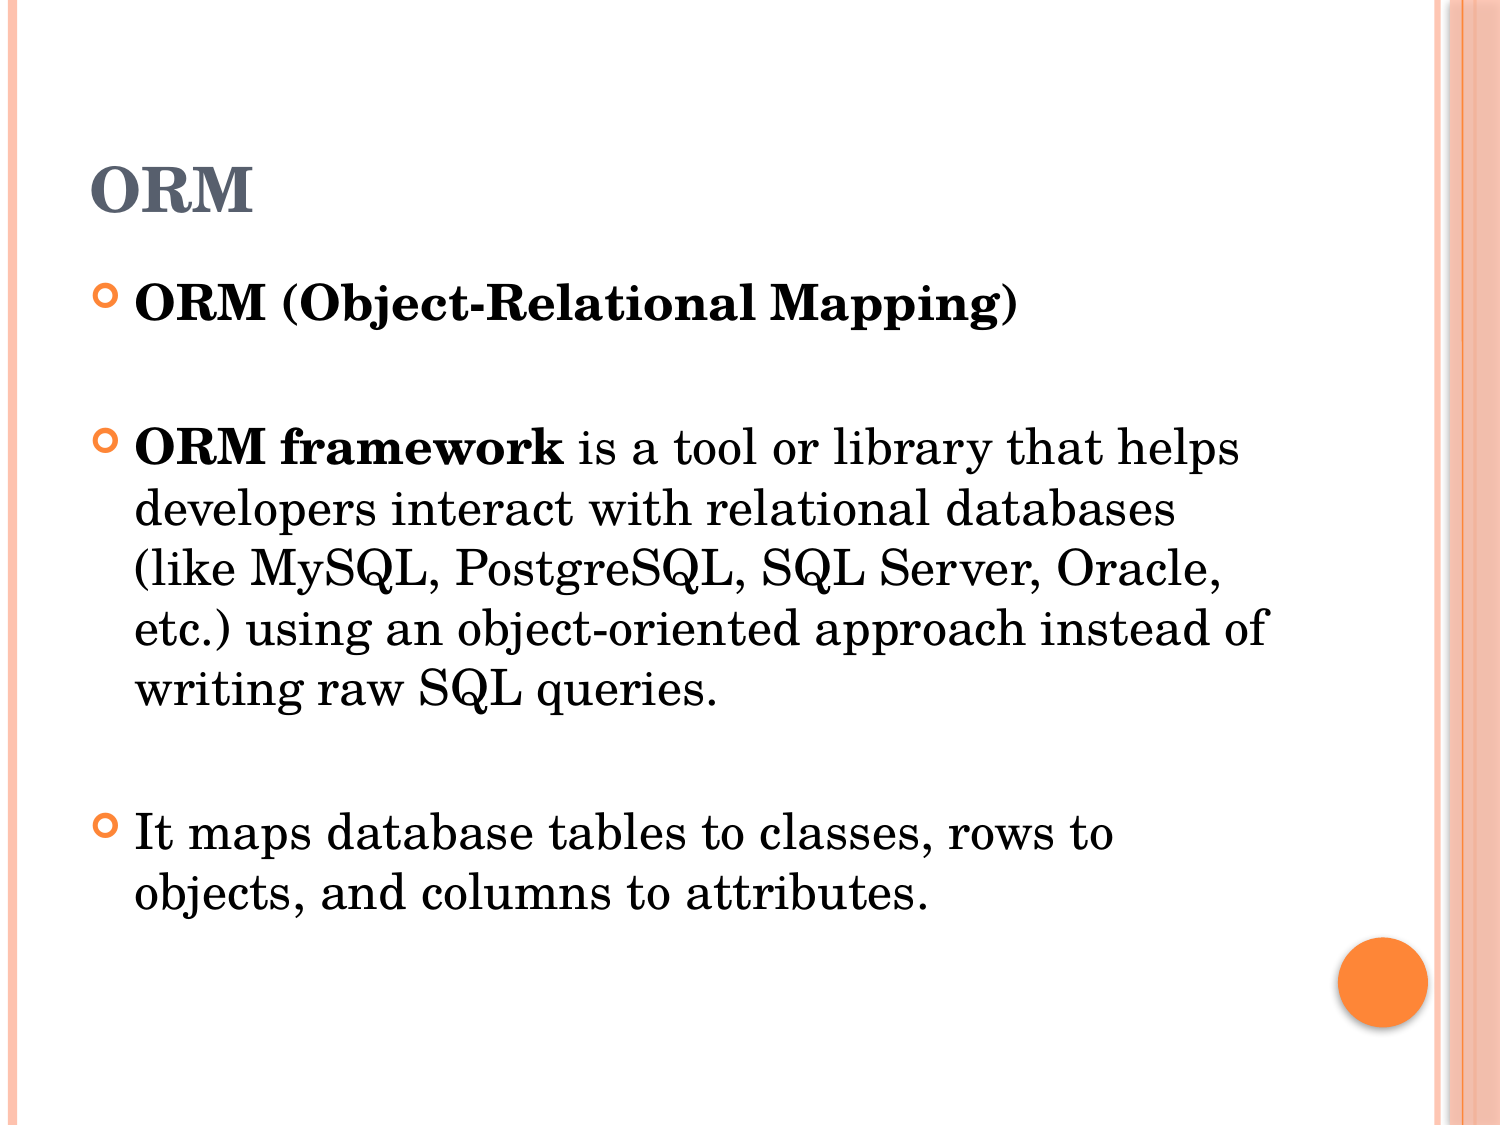

# ORM
ORM (Object-Relational Mapping)

ORM framework is a tool or library that helps developers interact with relational databases (like MySQL, PostgreSQL, SQL Server, Oracle, etc.) using an object-oriented approach instead of writing raw SQL queries.

It maps database tables to classes, rows to objects, and columns to attributes.